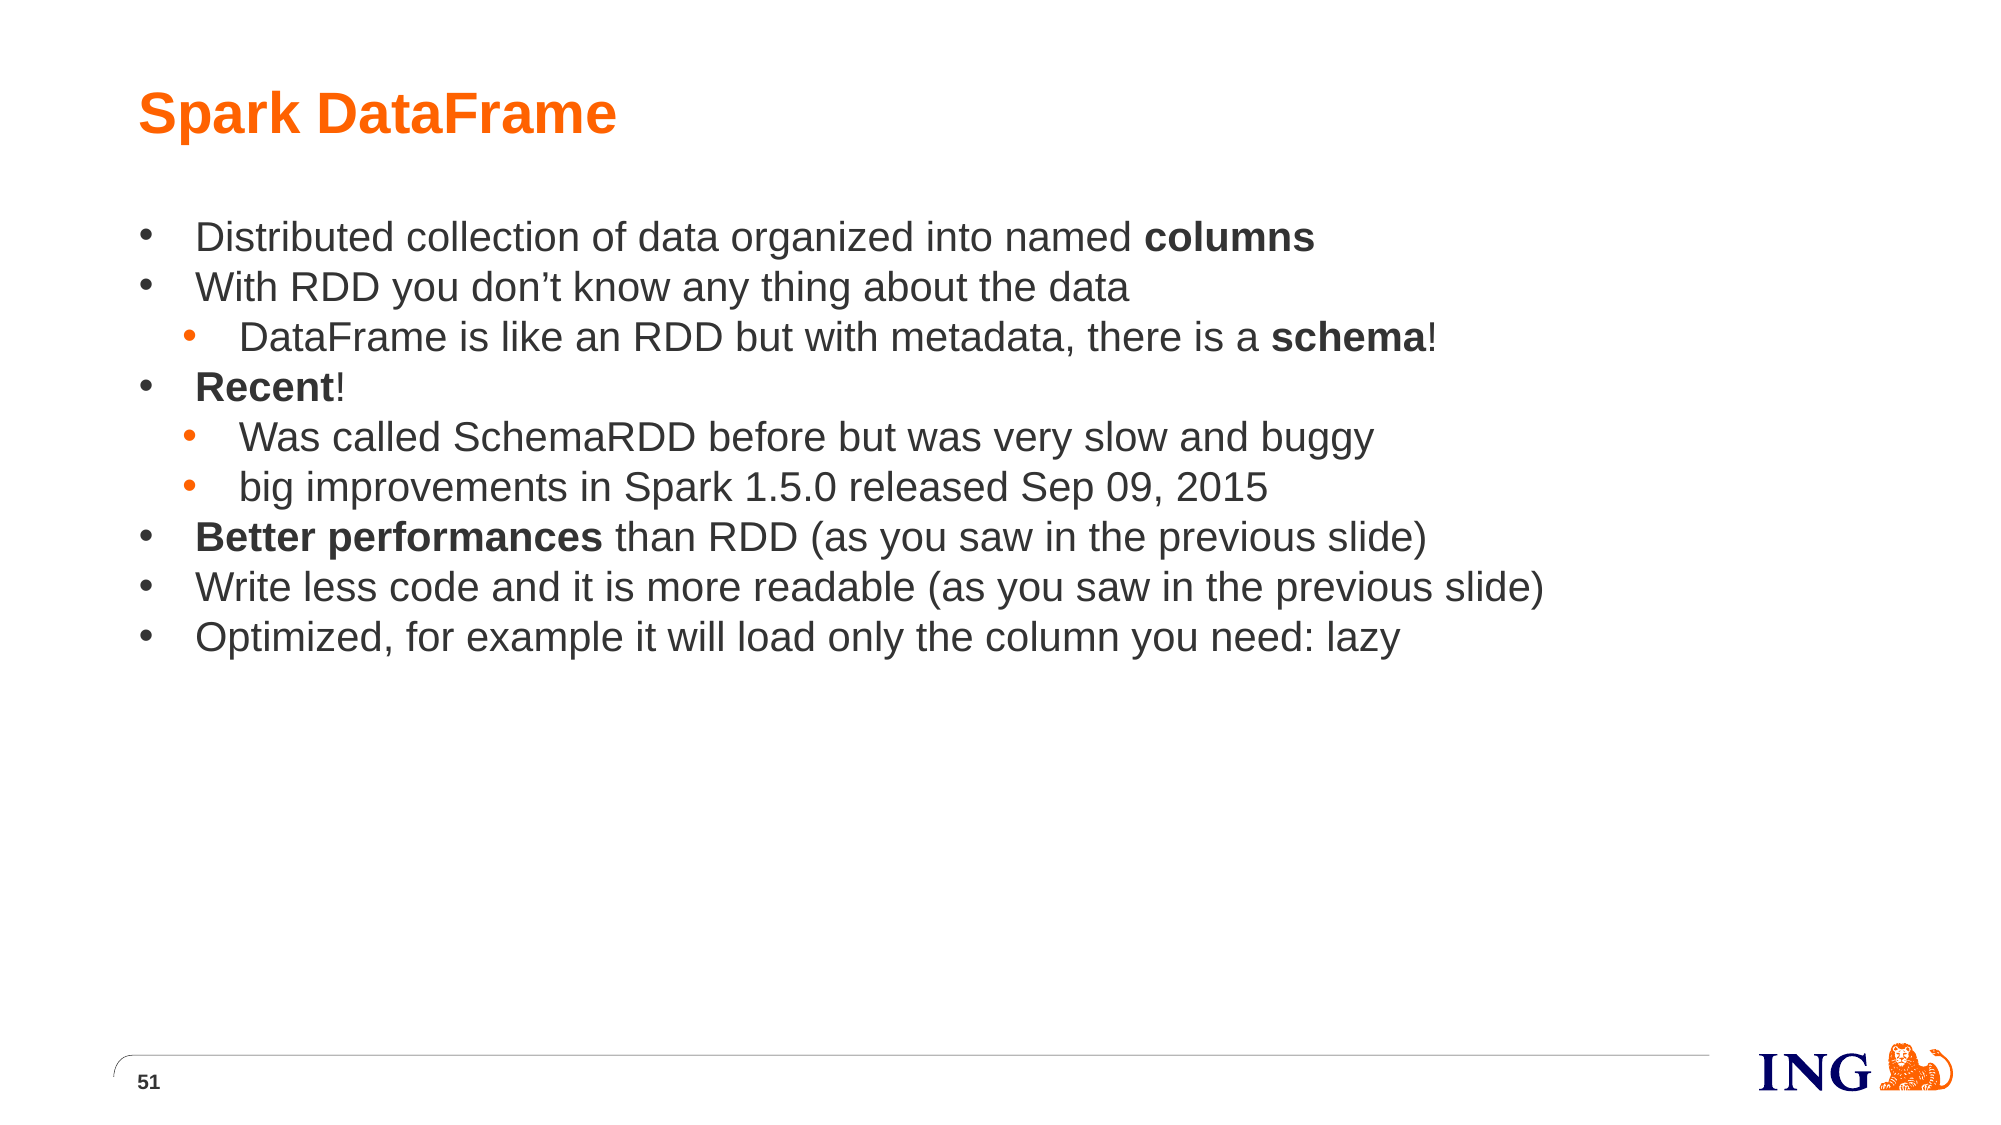

# Spark DataFrame
Distributed collection of data organized into named columns
With RDD you don’t know any thing about the data
DataFrame is like an RDD but with metadata, there is a schema!
Recent!
Was called SchemaRDD before but was very slow and buggy
big improvements in Spark 1.5.0 released Sep 09, 2015
Better performances than RDD (as you saw in the previous slide)
Write less code and it is more readable (as you saw in the previous slide)
Optimized, for example it will load only the column you need: lazy
51